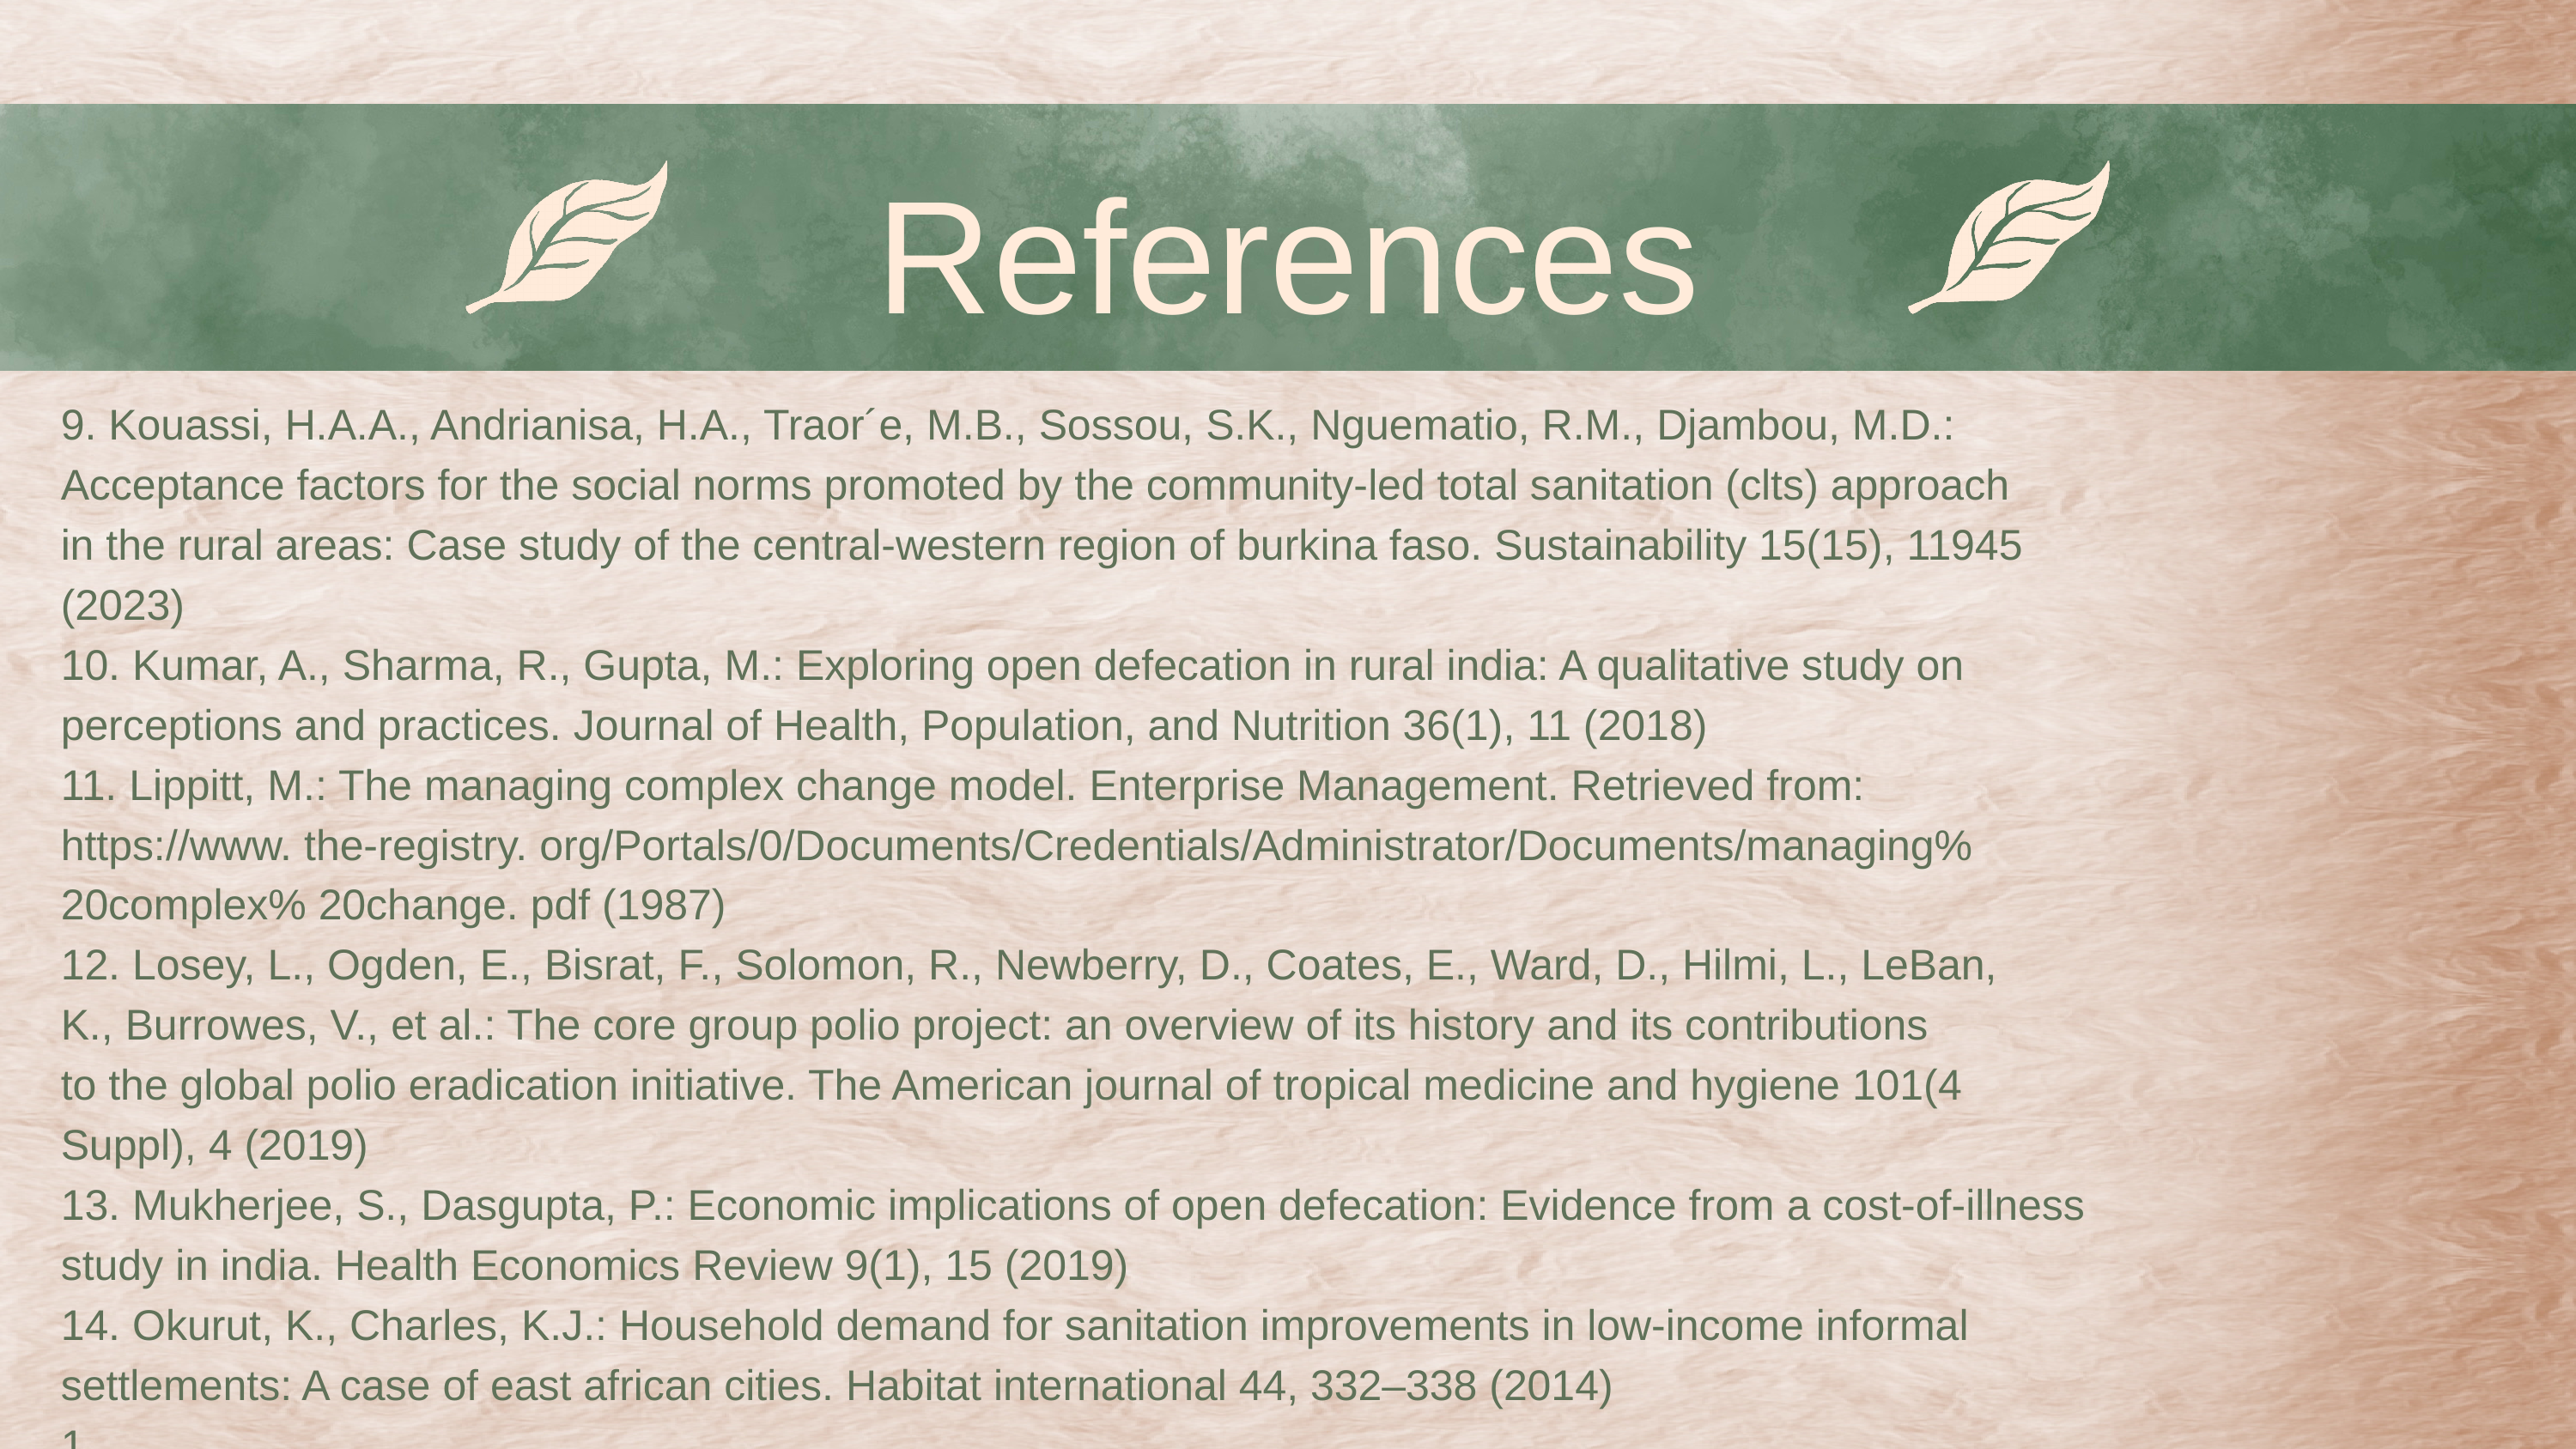

References

9. Kouassi, H.A.A., Andrianisa, H.A., Traor´e, M.B., Sossou, S.K., Nguematio, R.M., Djambou, M.D.:
Acceptance factors for the social norms promoted by the community-led total sanitation (clts) approach
in the rural areas: Case study of the central-western region of burkina faso. Sustainability 15(15), 11945
(2023)
10. Kumar, A., Sharma, R., Gupta, M.: Exploring open defecation in rural india: A qualitative study on
perceptions and practices. Journal of Health, Population, and Nutrition 36(1), 11 (2018)
11. Lippitt, M.: The managing complex change model. Enterprise Management. Retrieved from:
https://www. the-registry. org/Portals/0/Documents/Credentials/Administrator/Documents/managing%
20complex% 20change. pdf (1987)
12. Losey, L., Ogden, E., Bisrat, F., Solomon, R., Newberry, D., Coates, E., Ward, D., Hilmi, L., LeBan,
K., Burrowes, V., et al.: The core group polio project: an overview of its history and its contributions
to the global polio eradication initiative. The American journal of tropical medicine and hygiene 101(4
Suppl), 4 (2019)
13. Mukherjee, S., Dasgupta, P.: Economic implications of open defecation: Evidence from a cost-of-illness
study in india. Health Economics Review 9(1), 15 (2019)
14. Okurut, K., Charles, K.J.: Household demand for sanitation improvements in low-income informal
settlements: A case of east african cities. Habitat international 44, 332–338 (2014)
1